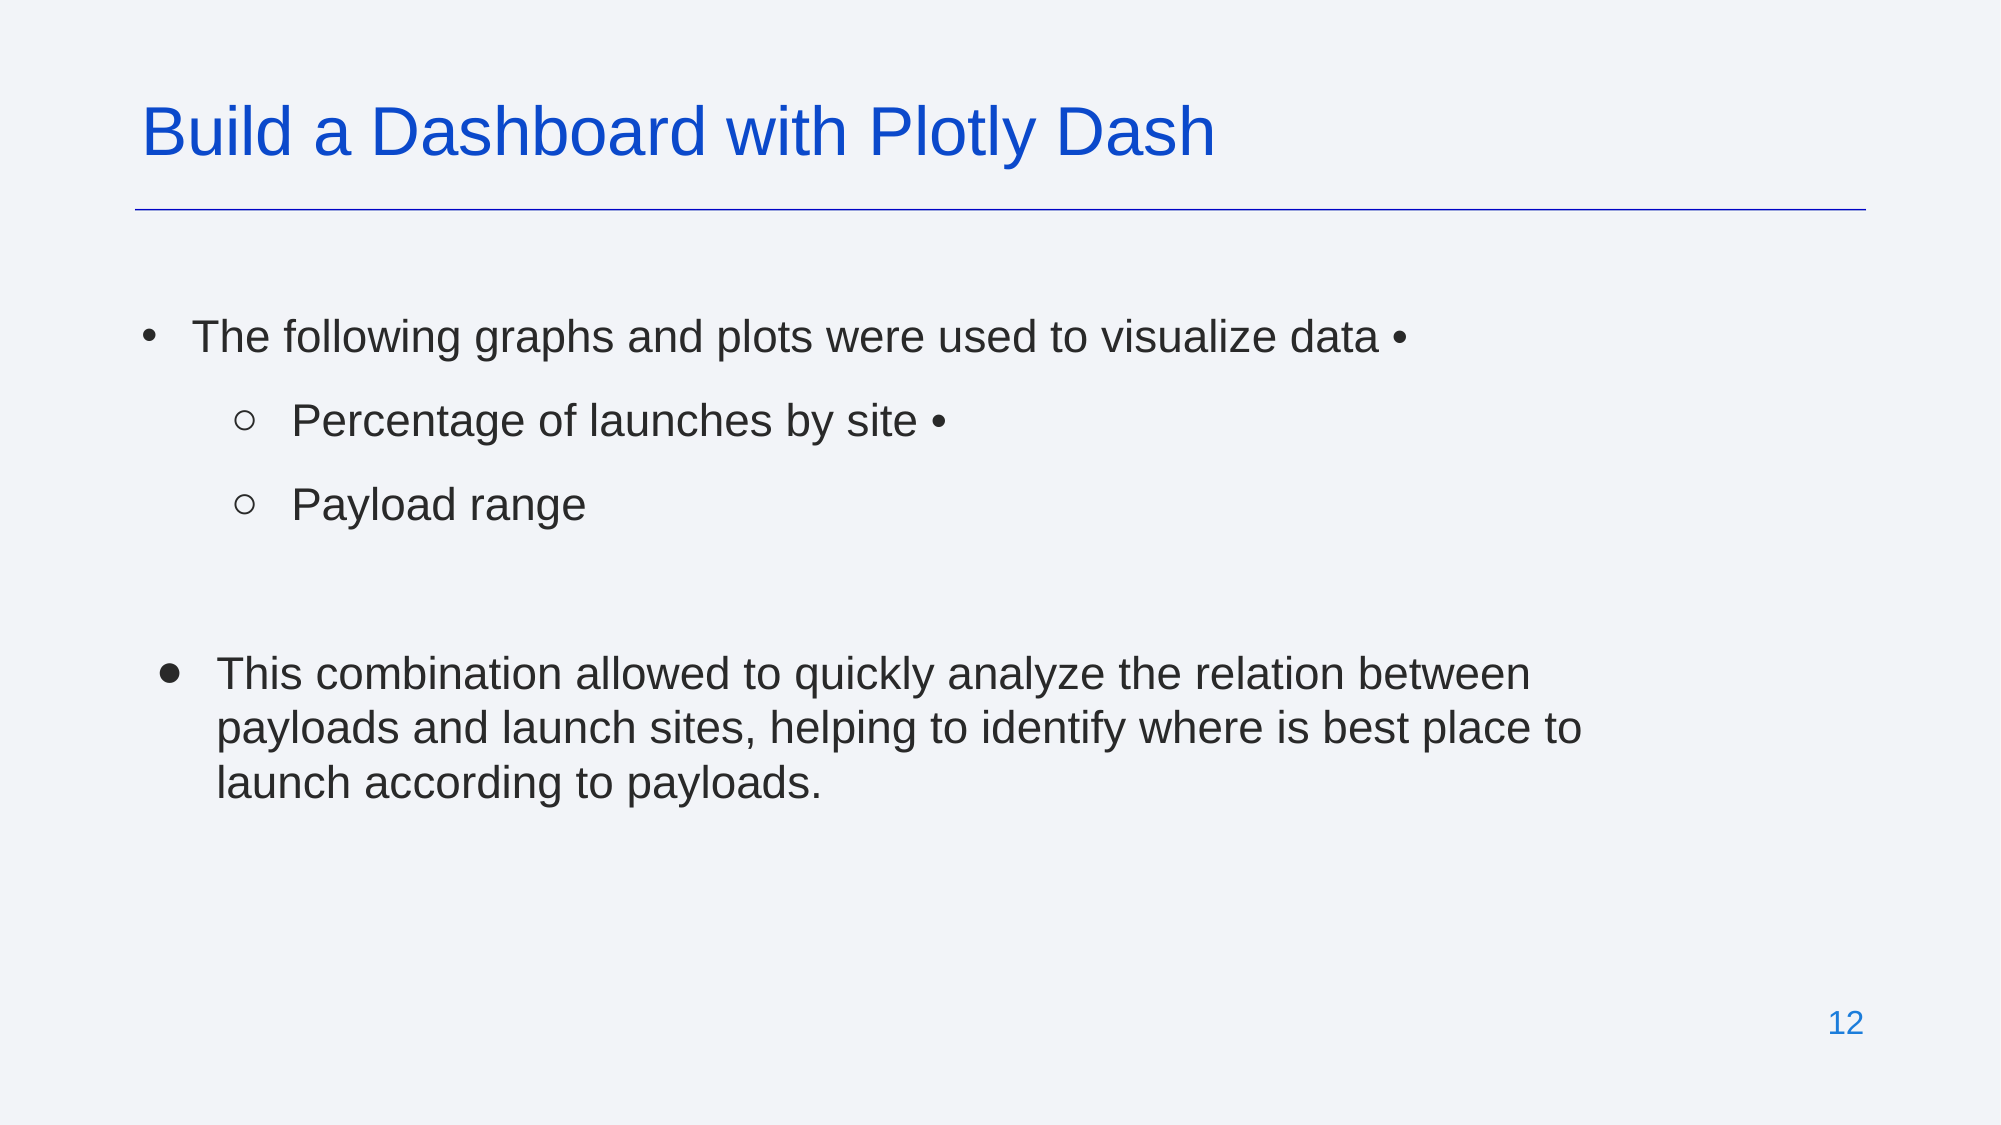

Build a Dashboard with Plotly Dash
 The following graphs and plots were used to visualize data •
Percentage of launches by site •
Payload range

This combination allowed to quickly analyze the relation between payloads and launch sites, helping to identify where is best place to launch according to payloads.

12